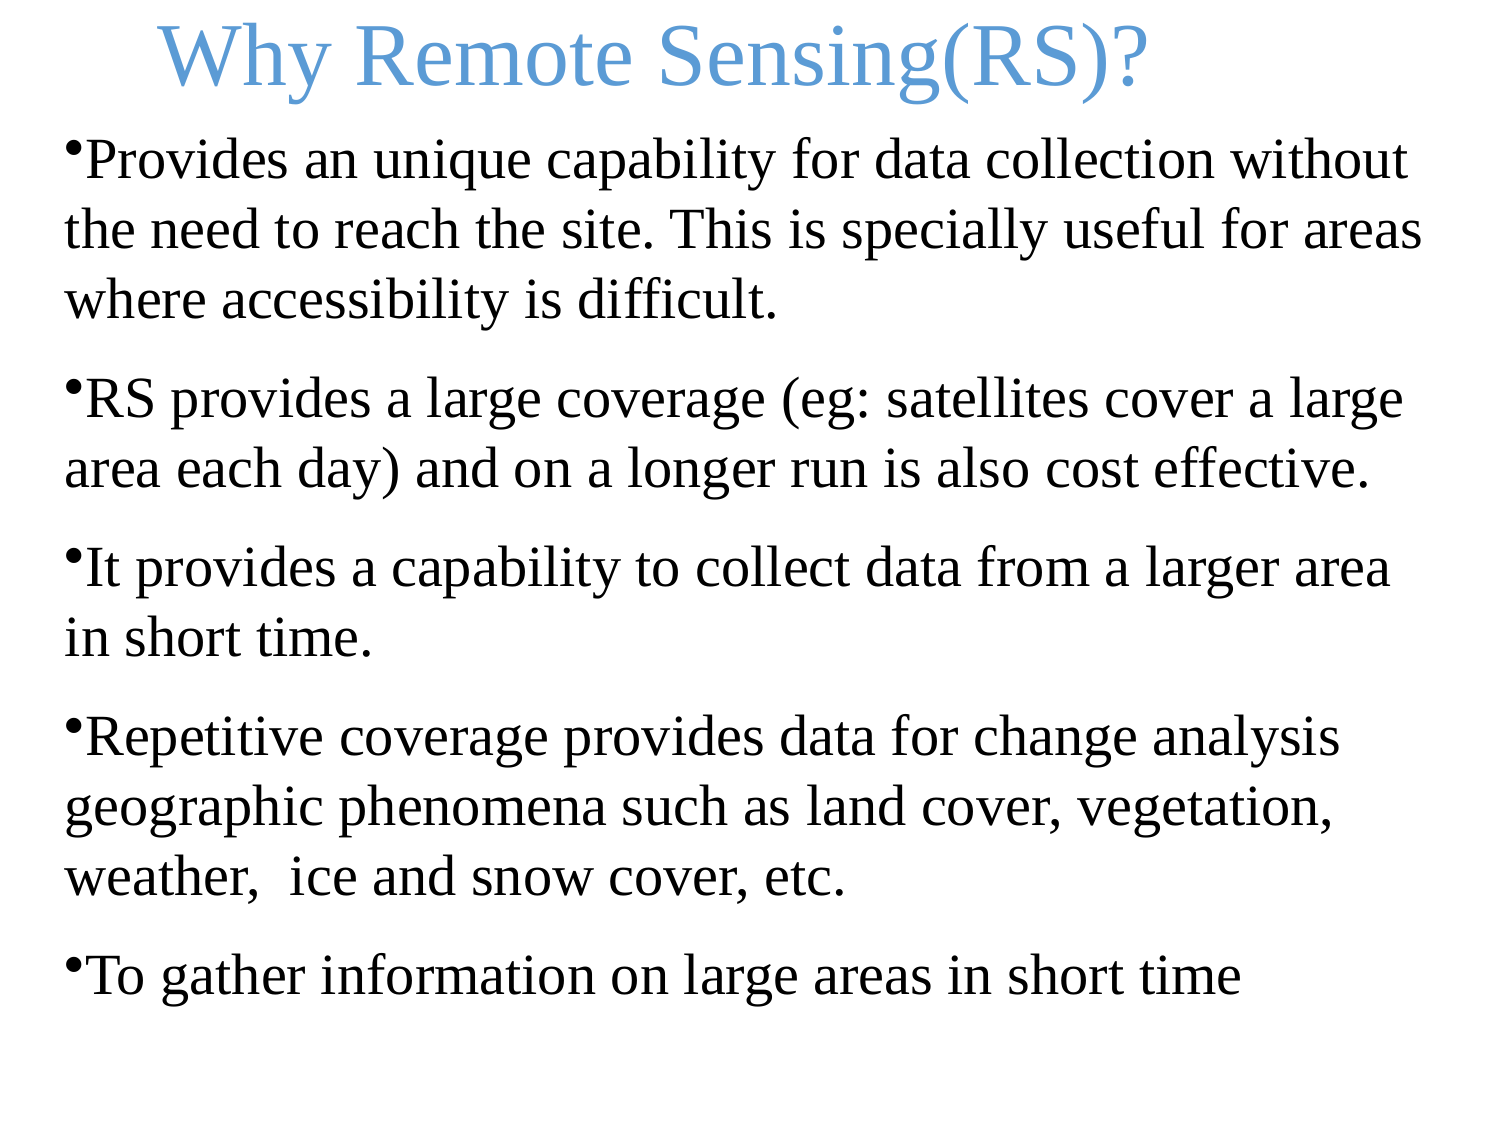

Why Remote Sensing(RS)?
Provides an unique capability for data collection without the need to reach the site. This is specially useful for areas where accessibility is difficult.
RS provides a large coverage (eg: satellites cover a large area each day) and on a longer run is also cost effective.
It provides a capability to collect data from a larger area in short time.
Repetitive coverage provides data for change analysis geographic phenomena such as land cover, vegetation, weather,  ice and snow cover, etc.
To gather information on large areas in short time